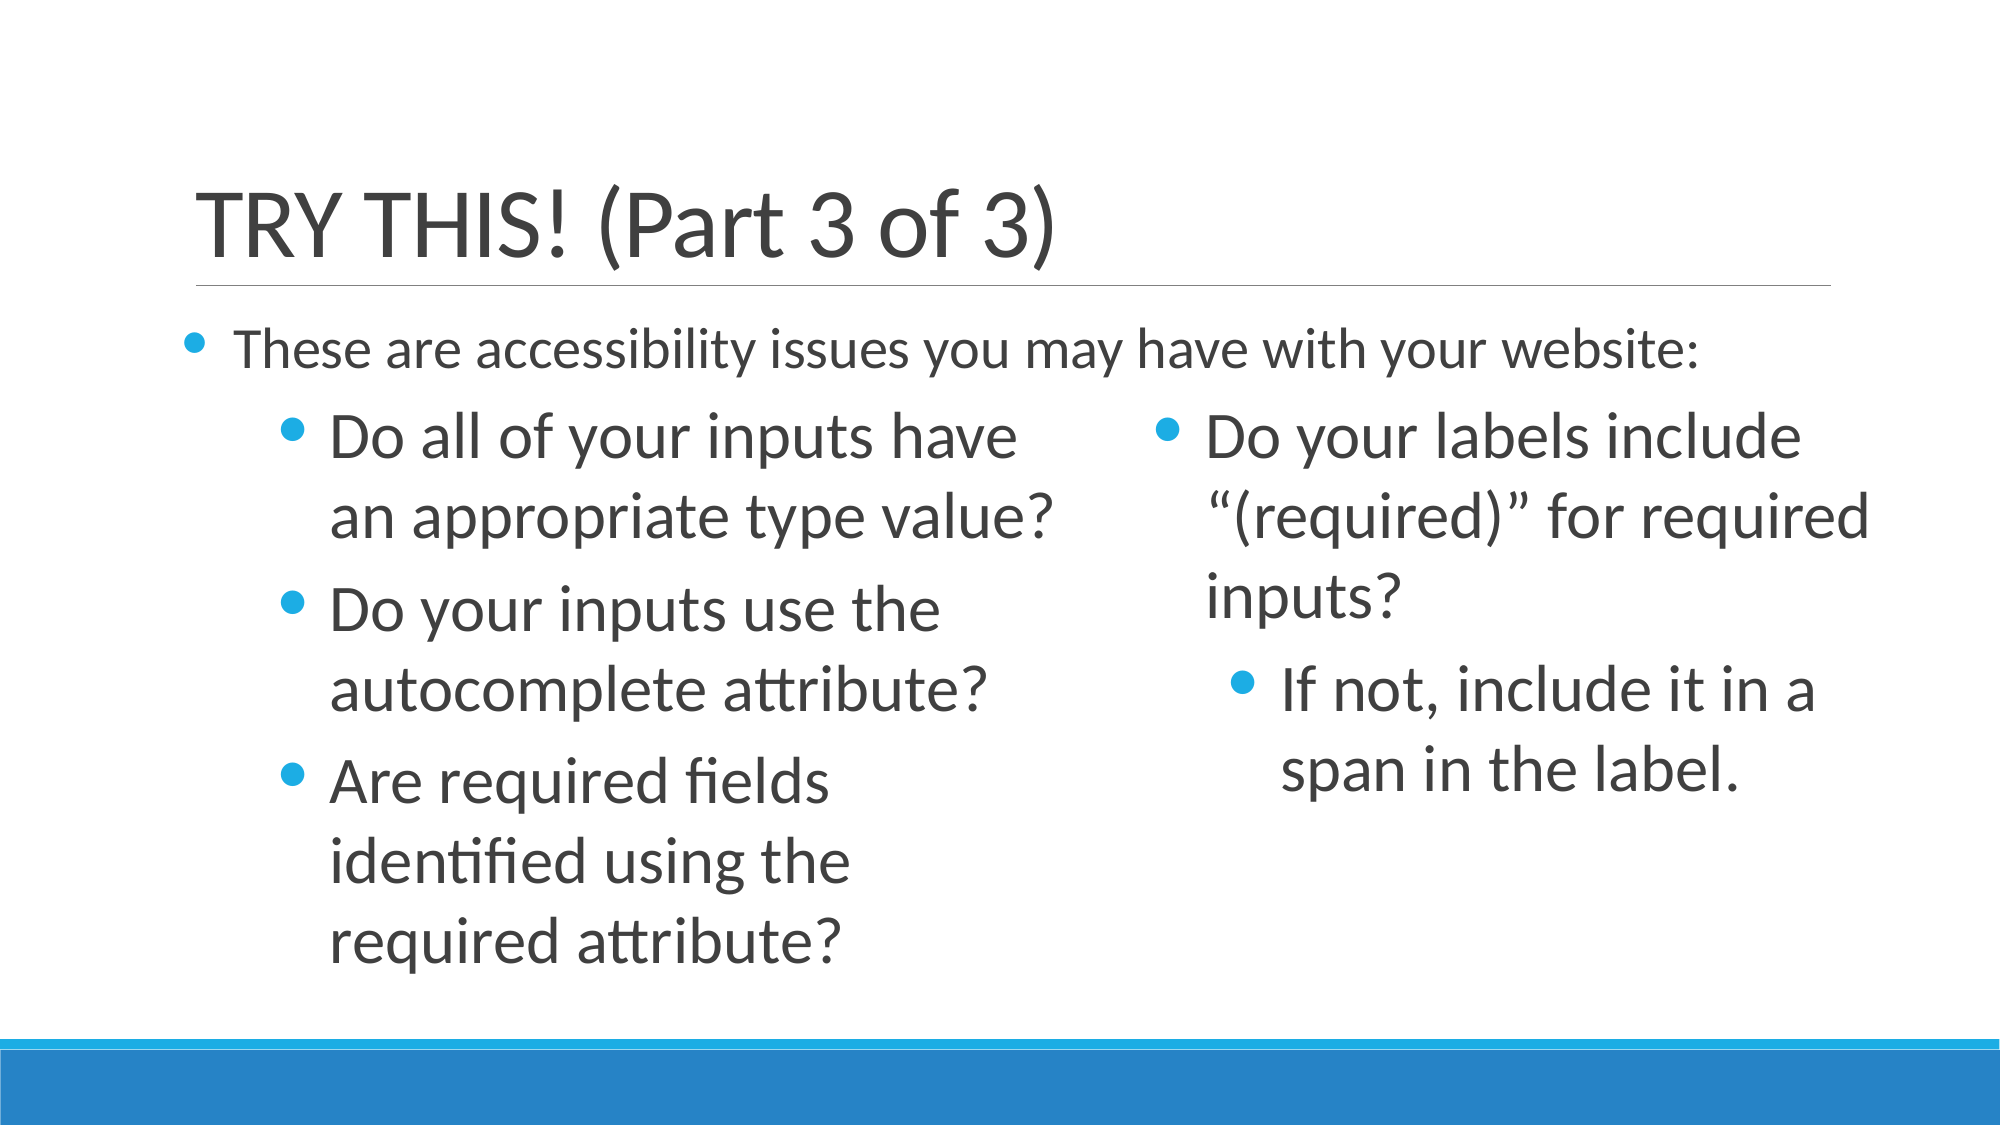

# TRY THIS! (Part 3 of 3)
These are accessibility issues you may have with your website:
Do all of your inputs have an appropriate type value?
Do your inputs use the autocomplete attribute?
Are required fields identified using the required attribute?
Do your labels include “(required)” for required inputs?
If not, include it in a span in the label.